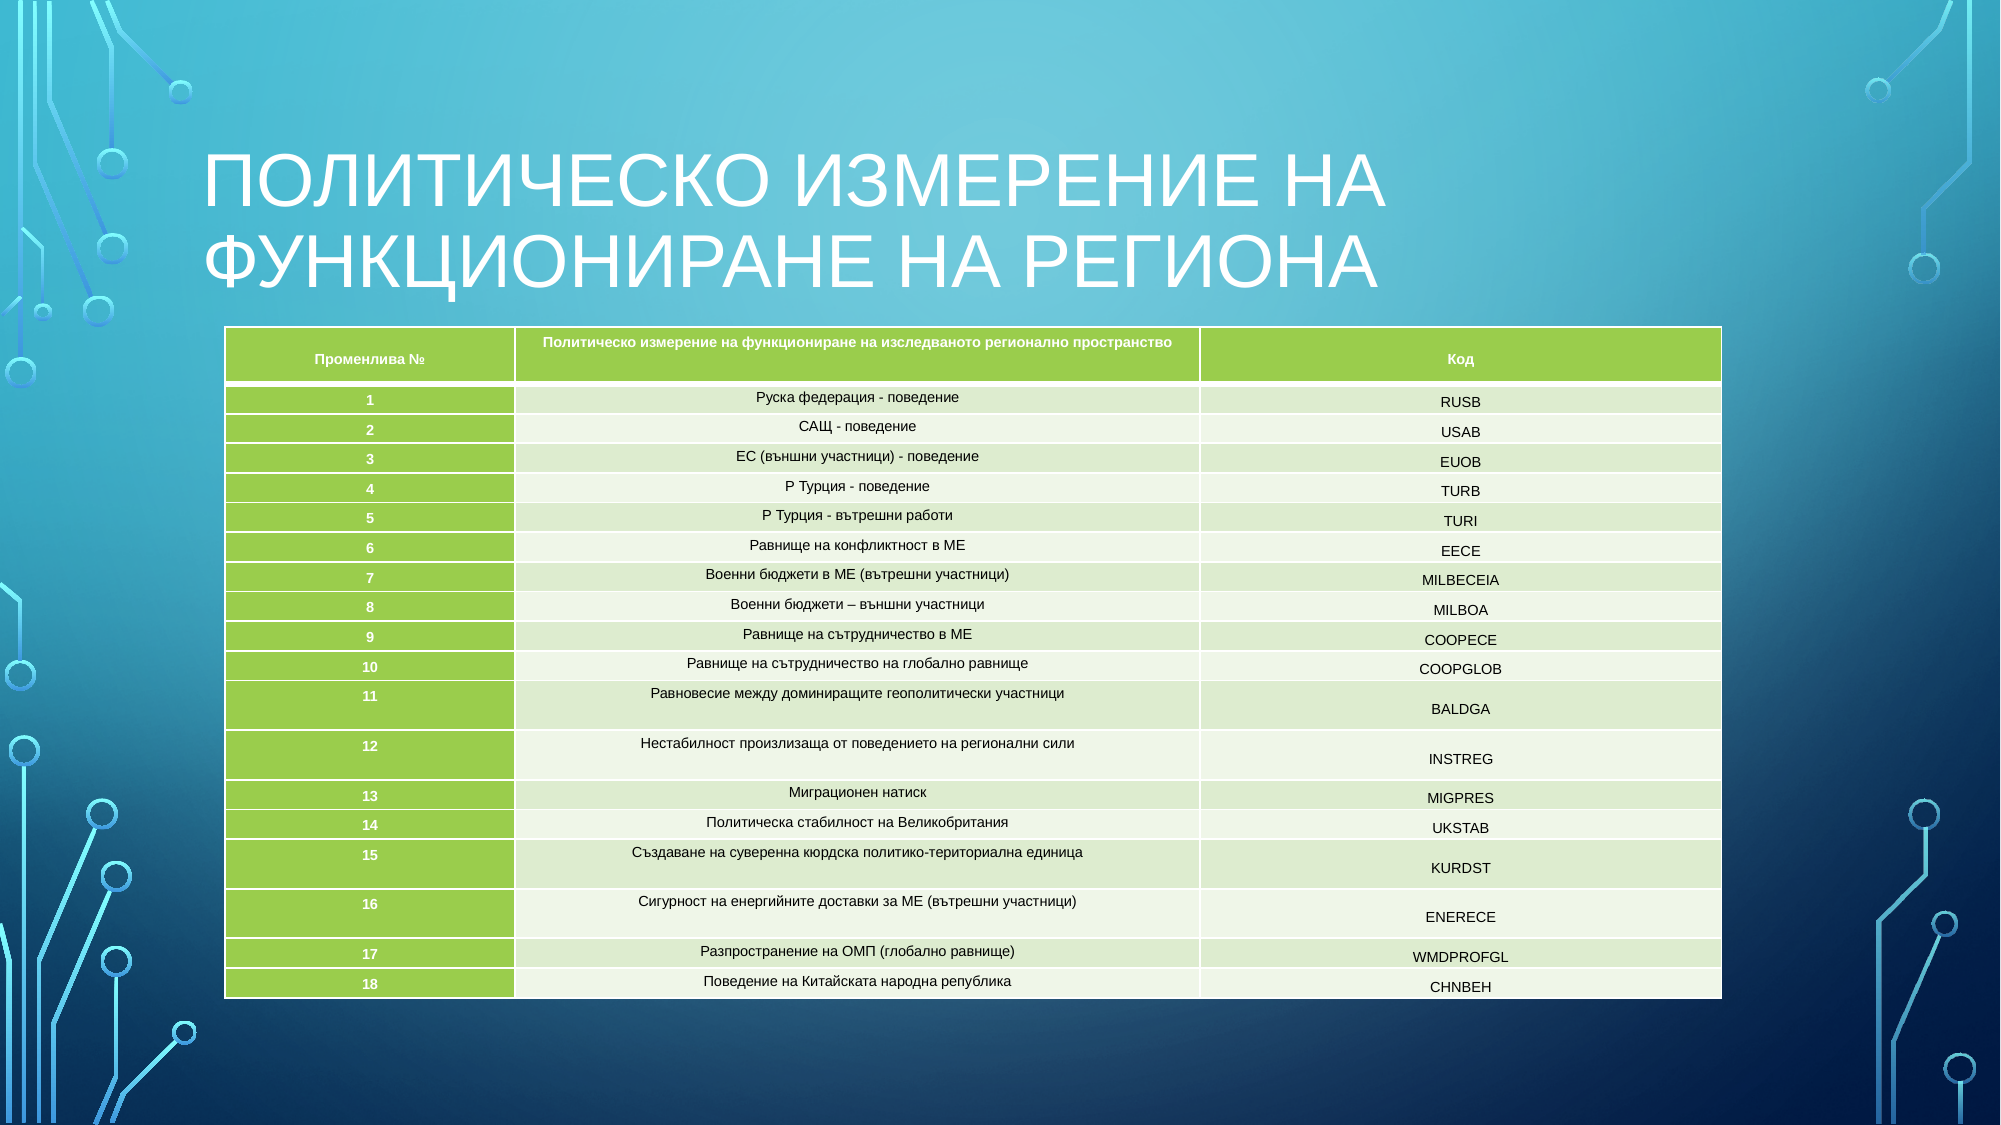

# Политическо измерение на функциониране на региона
| Променлива № | Политическо измерение на функциониране на изследваното регионално пространство | Код |
| --- | --- | --- |
| 1 | Руска федерация - поведение | RUSB |
| 2 | САЩ - поведение | USAB |
| 3 | ЕС (външни участници) - поведение | EUOB |
| 4 | Р Турция - поведение | TURB |
| 5 | Р Турция - вътрешни работи | TURI |
| 6 | Равнище на конфликтност в МЕ | EECE |
| 7 | Военни бюджети в МЕ (вътрешни участници) | MILBECEIA |
| 8 | Военни бюджети – външни участници | MILBOA |
| 9 | Равнище на сътрудничество в МЕ | COOPECE |
| 10 | Равнище на сътрудничество на глобално равнище | COOPGLOB |
| 11 | Равновесие между доминиращите геополитически участници | BALDGA |
| 12 | Нестабилност произлизаща от поведението на регионални сили | INSTREG |
| 13 | Миграционен натиск | MIGPRES |
| 14 | Политическа стабилност на Великобритания | UKSTAB |
| 15 | Създаване на суверенна кюрдска политико-териториална единица | KURDST |
| 16 | Сигурност на енергийните доставки за МЕ (вътрешни участници) | ENERECE |
| 17 | Разпространение на ОМП (глобално равнище) | WMDPROFGL |
| 18 | Поведение на Китайската народна република | CHNBEH |